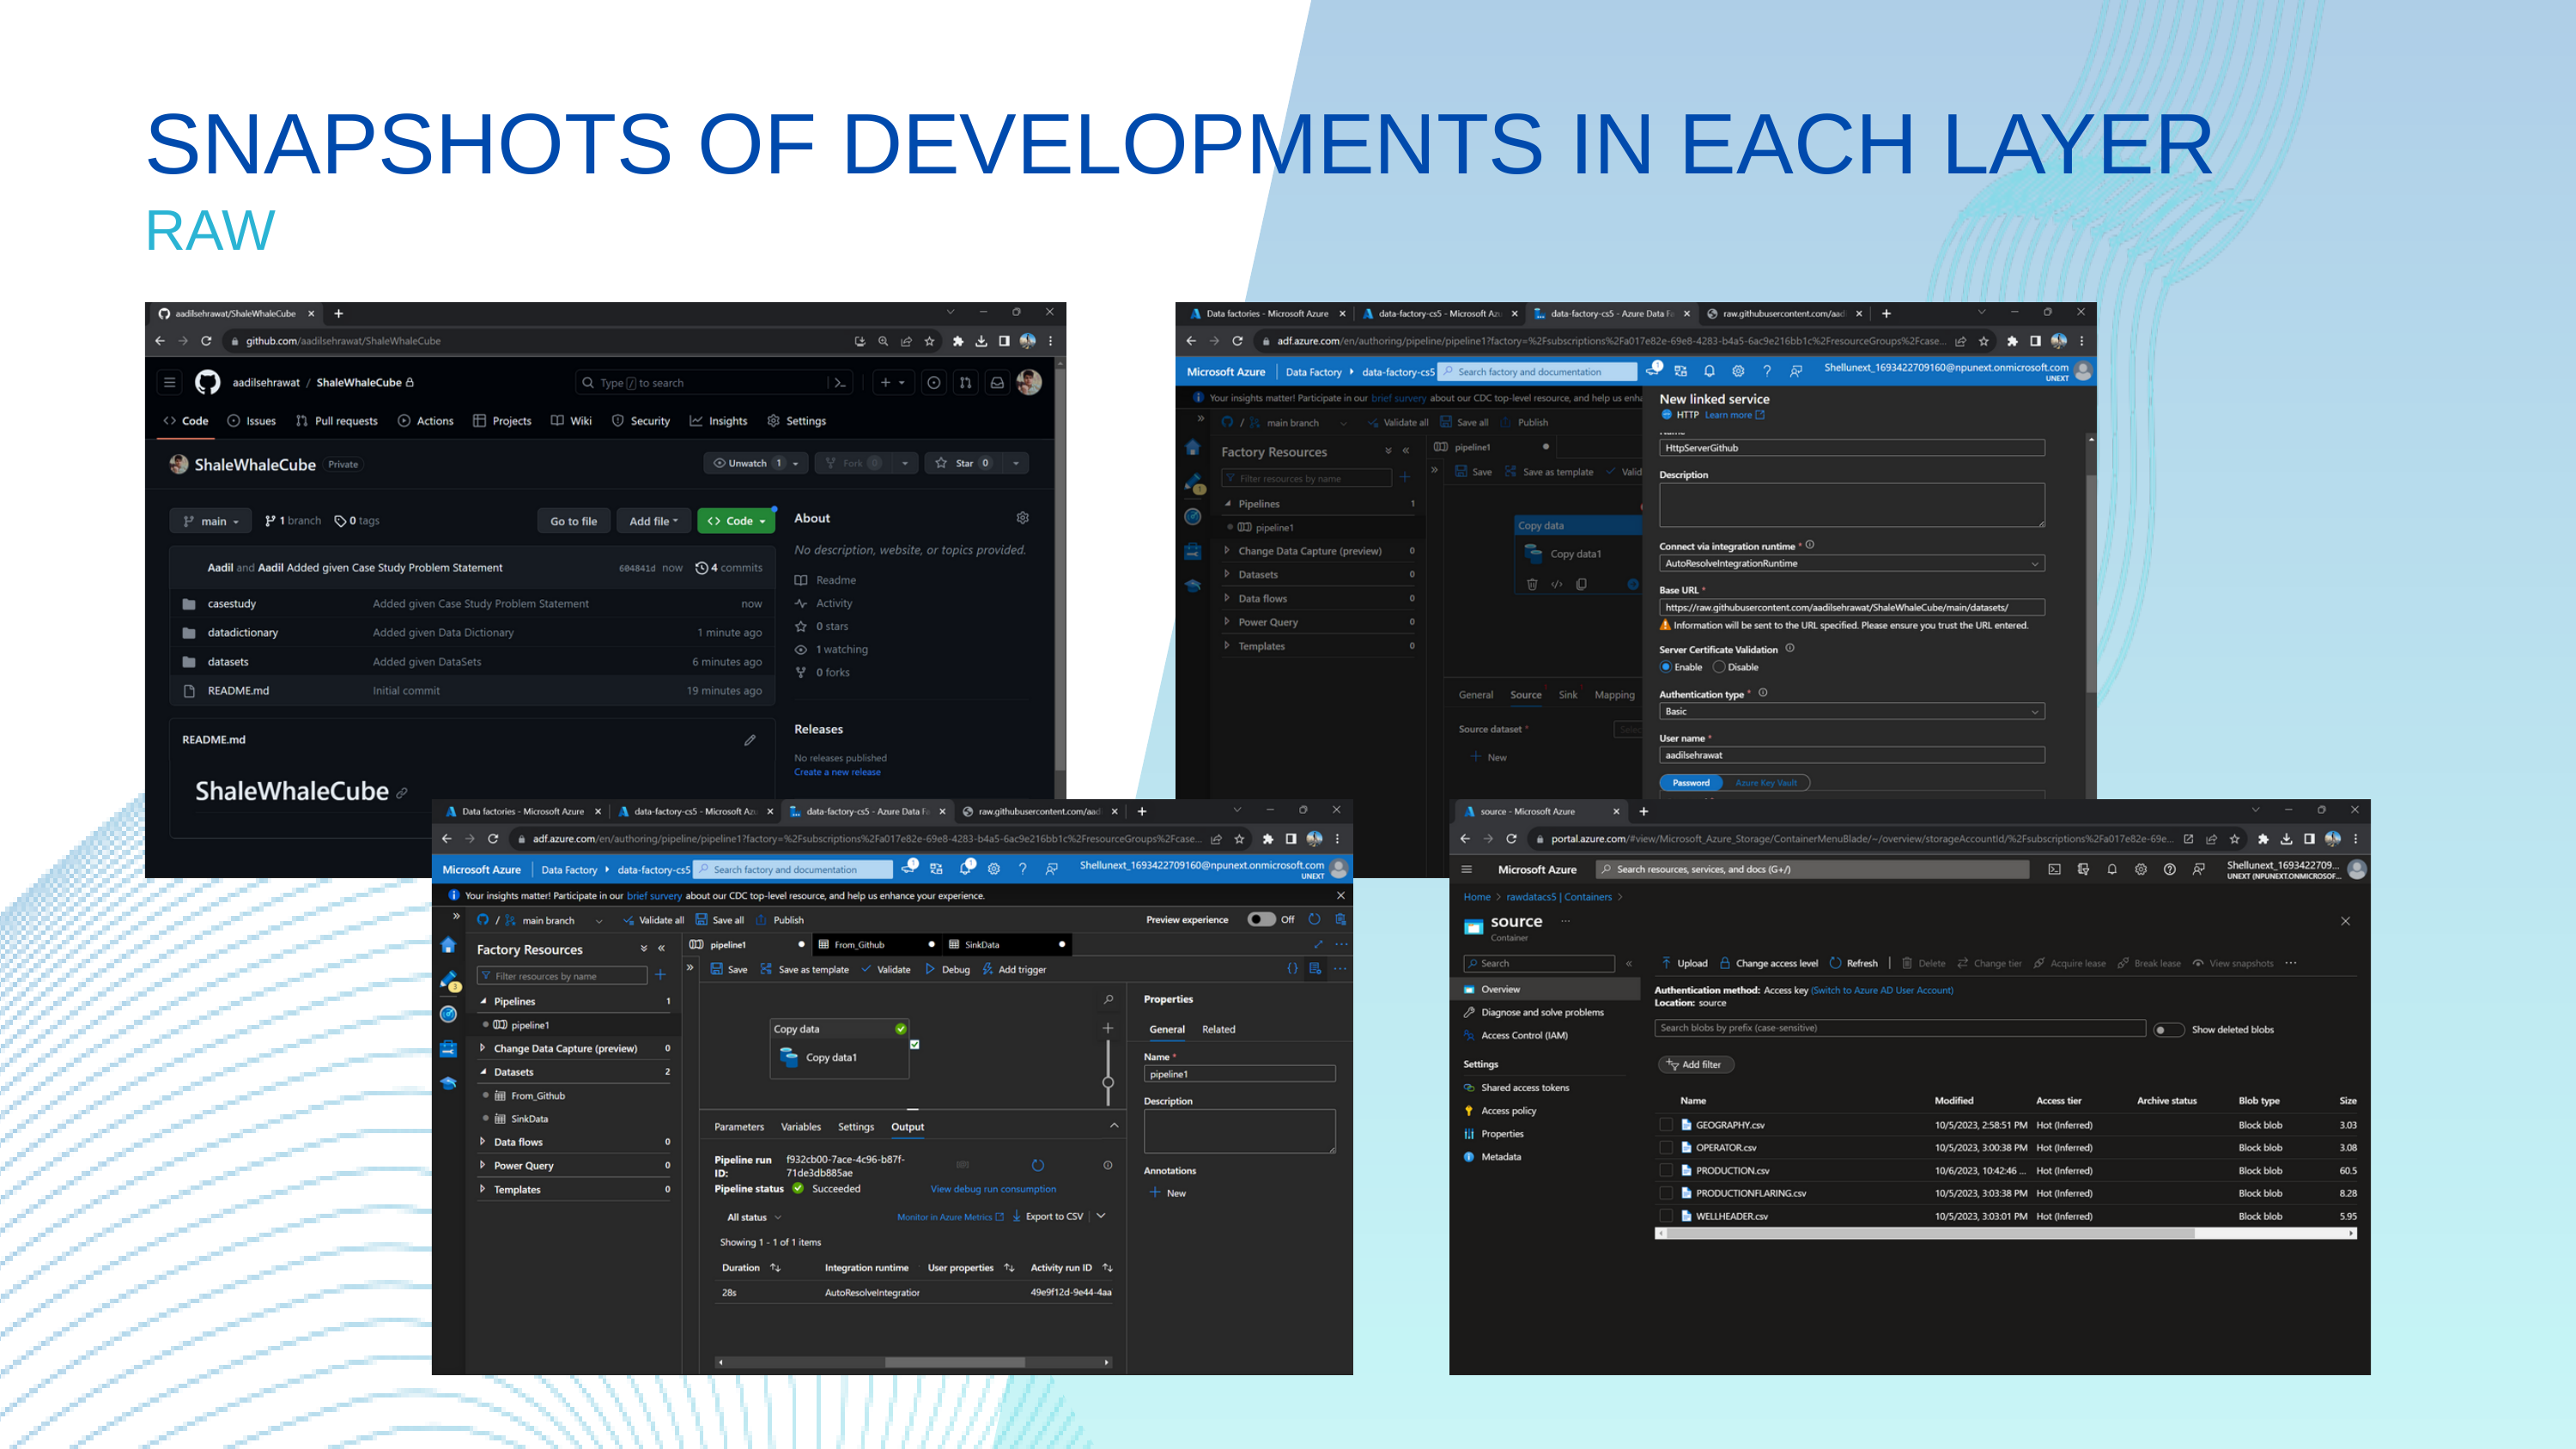

SNAPSHOTS OF DEVELOPMENTS IN EACH LAYER
RAW